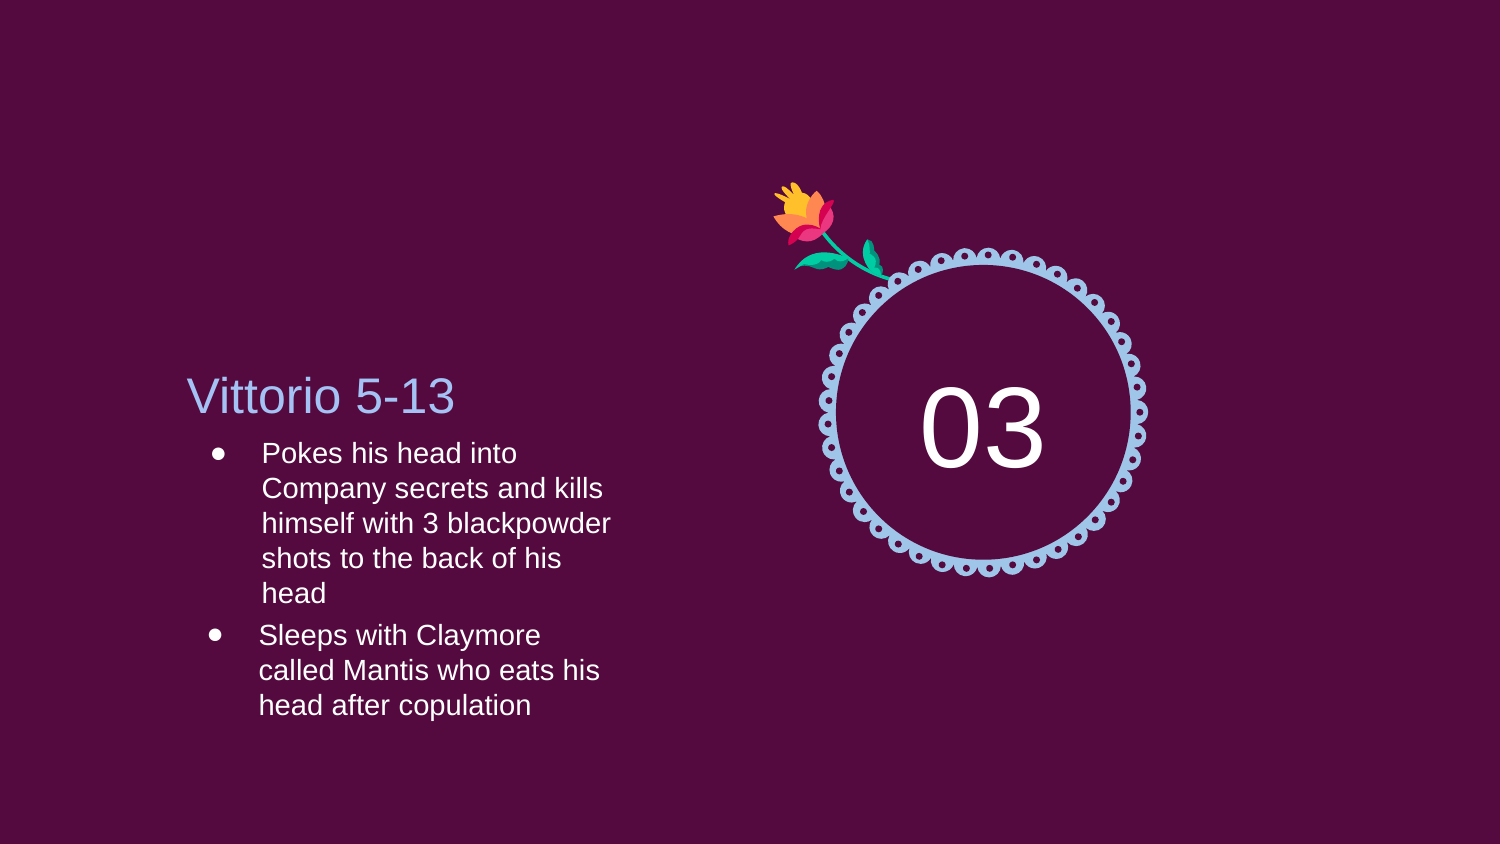

# Vittorio 5-13
03
Pokes his head into Company secrets and kills himself with 3 blackpowder shots to the back of his head
Sleeps with Claymore called Mantis who eats his head after copulation